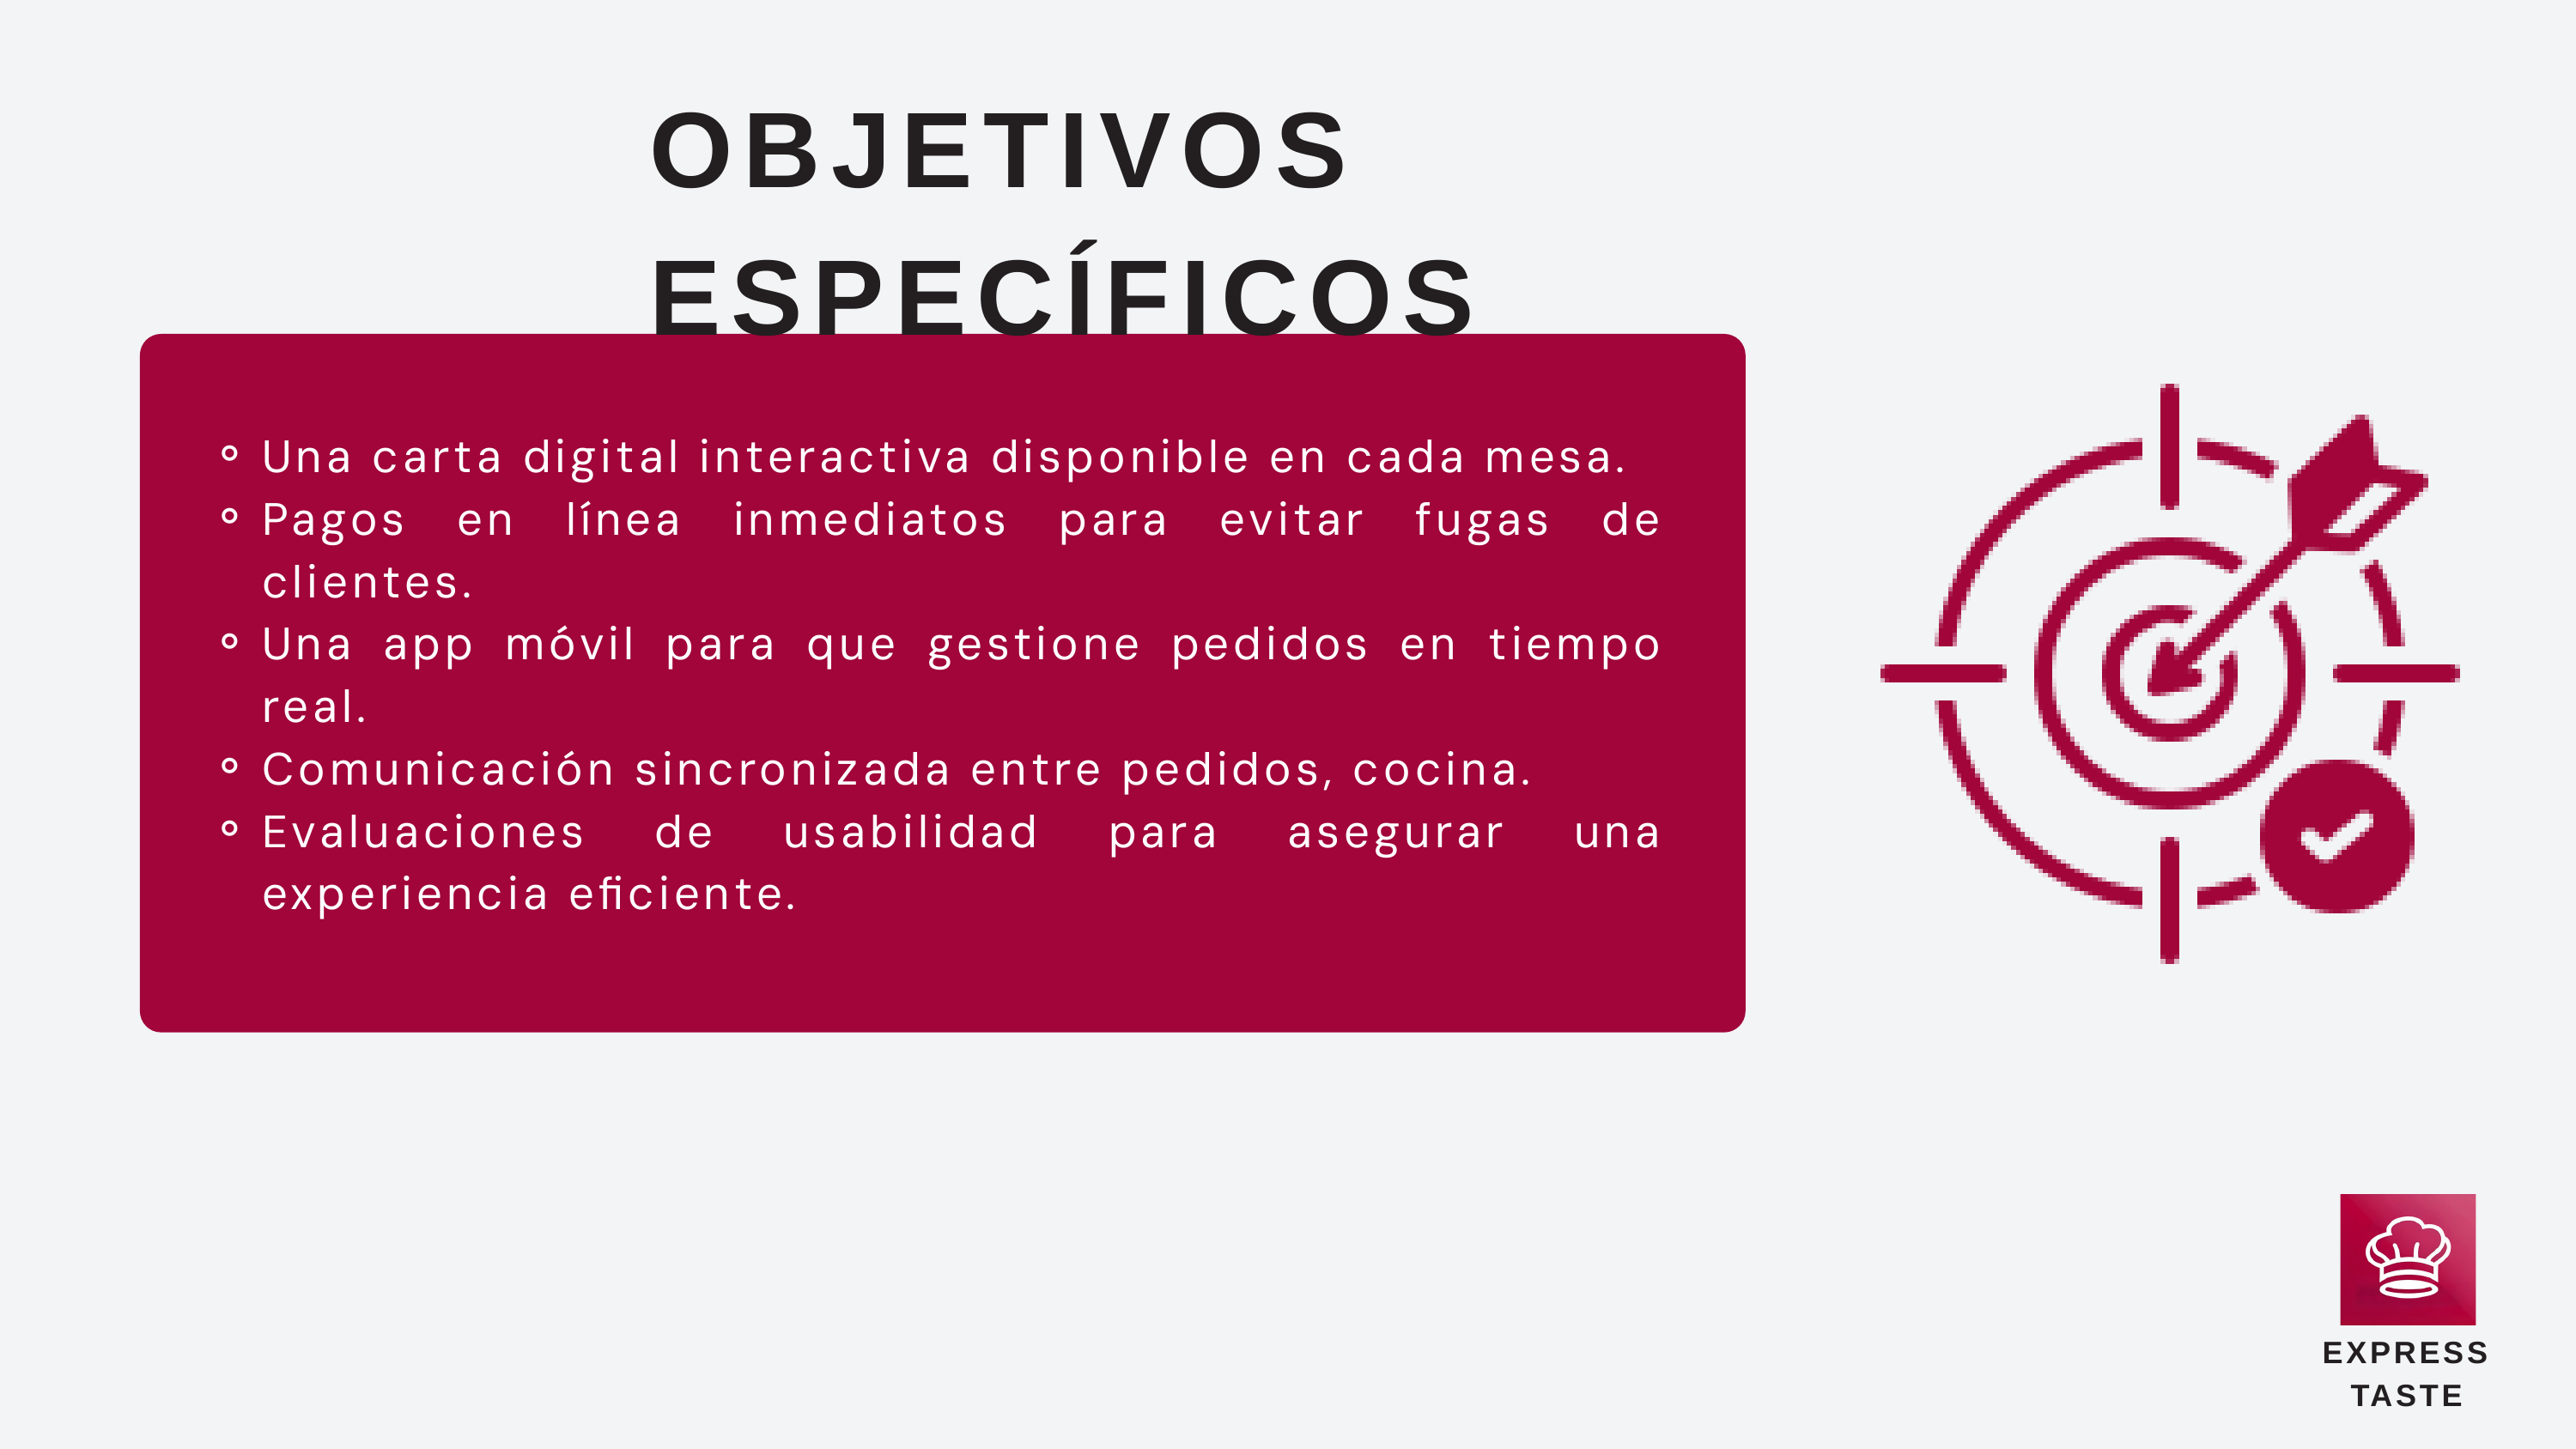

OBJETIVOS ESPECÍFICOS

Una carta digital interactiva disponible en cada mesa.
Pagos en línea inmediatos para evitar fugas de clientes.
Una app móvil para que gestione pedidos en tiempo real.
Comunicación sincronizada entre pedidos, cocina.
Evaluaciones de usabilidad para asegurar una experiencia eficiente.

EXPRESS TASTE